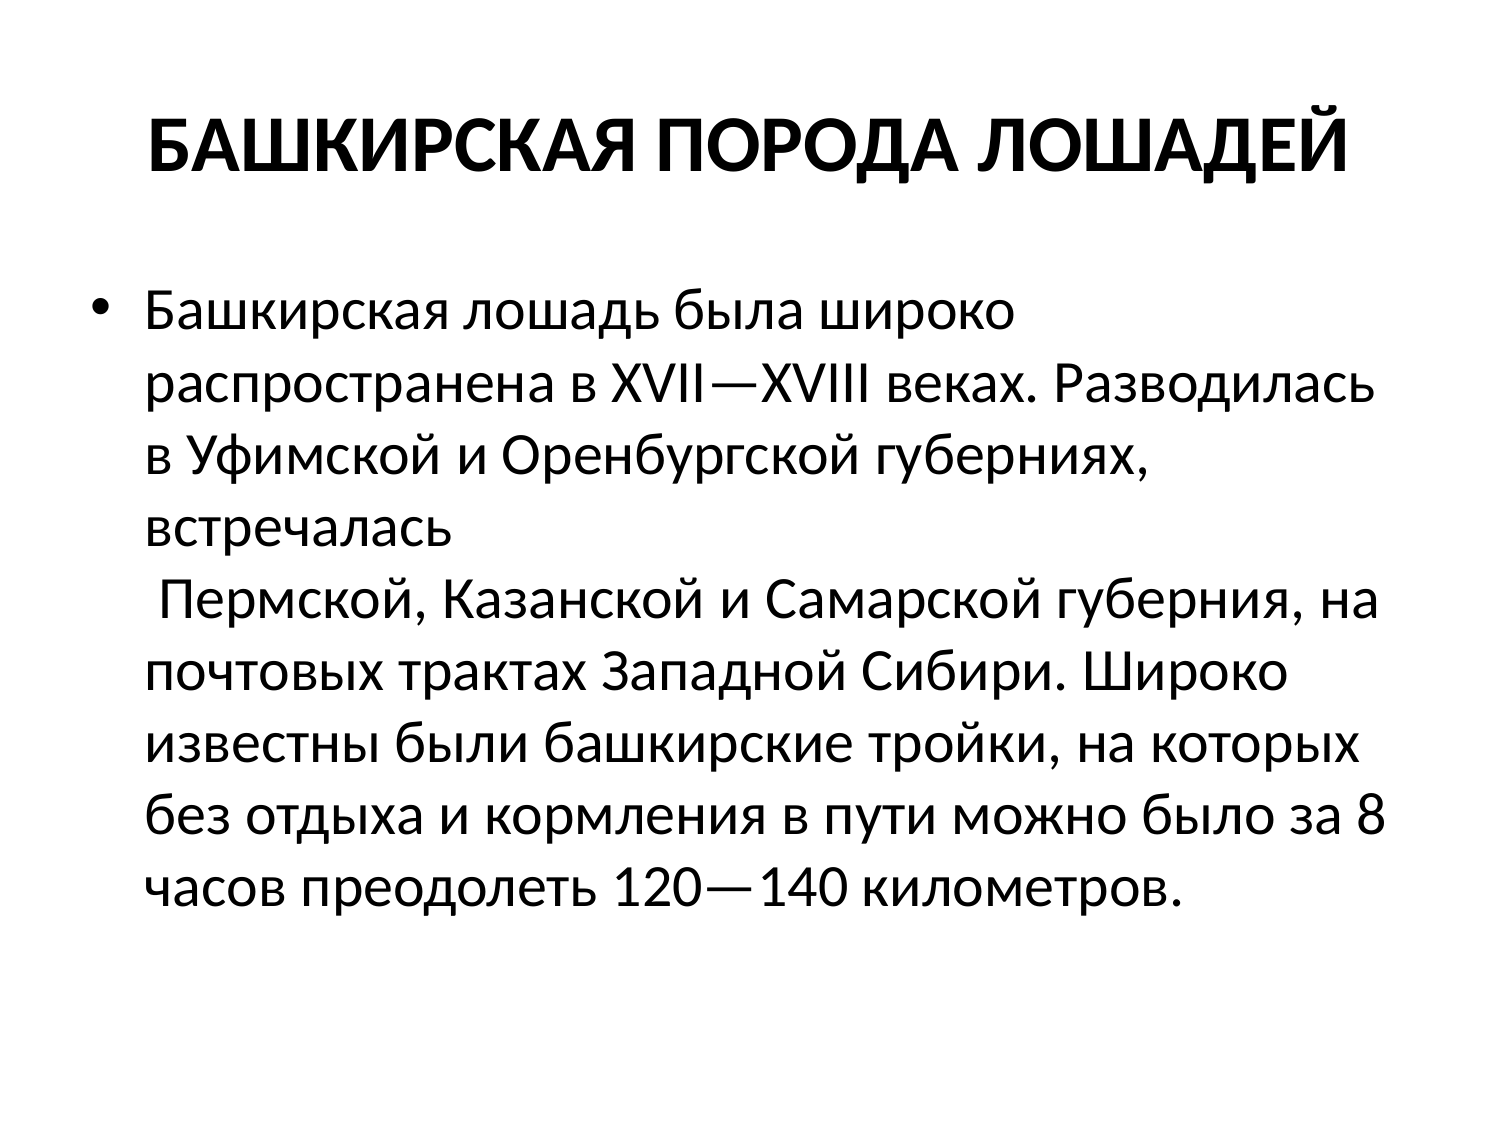

# БАШКИРСКАЯ ПОРОДА ЛОШАДЕЙ
Башкирская лошадь была широко распространена в XVII—XVIII веках. Разводилась в Уфимской и Оренбургской губерниях, встречалась  Пермской, Казанской и Самарской губерния, на почтовых трактах Западной Сибири. Широко известны были башкирские тройки, на которых без отдыха и кормления в пути можно было за 8 часов преодолеть 120—140 километров.